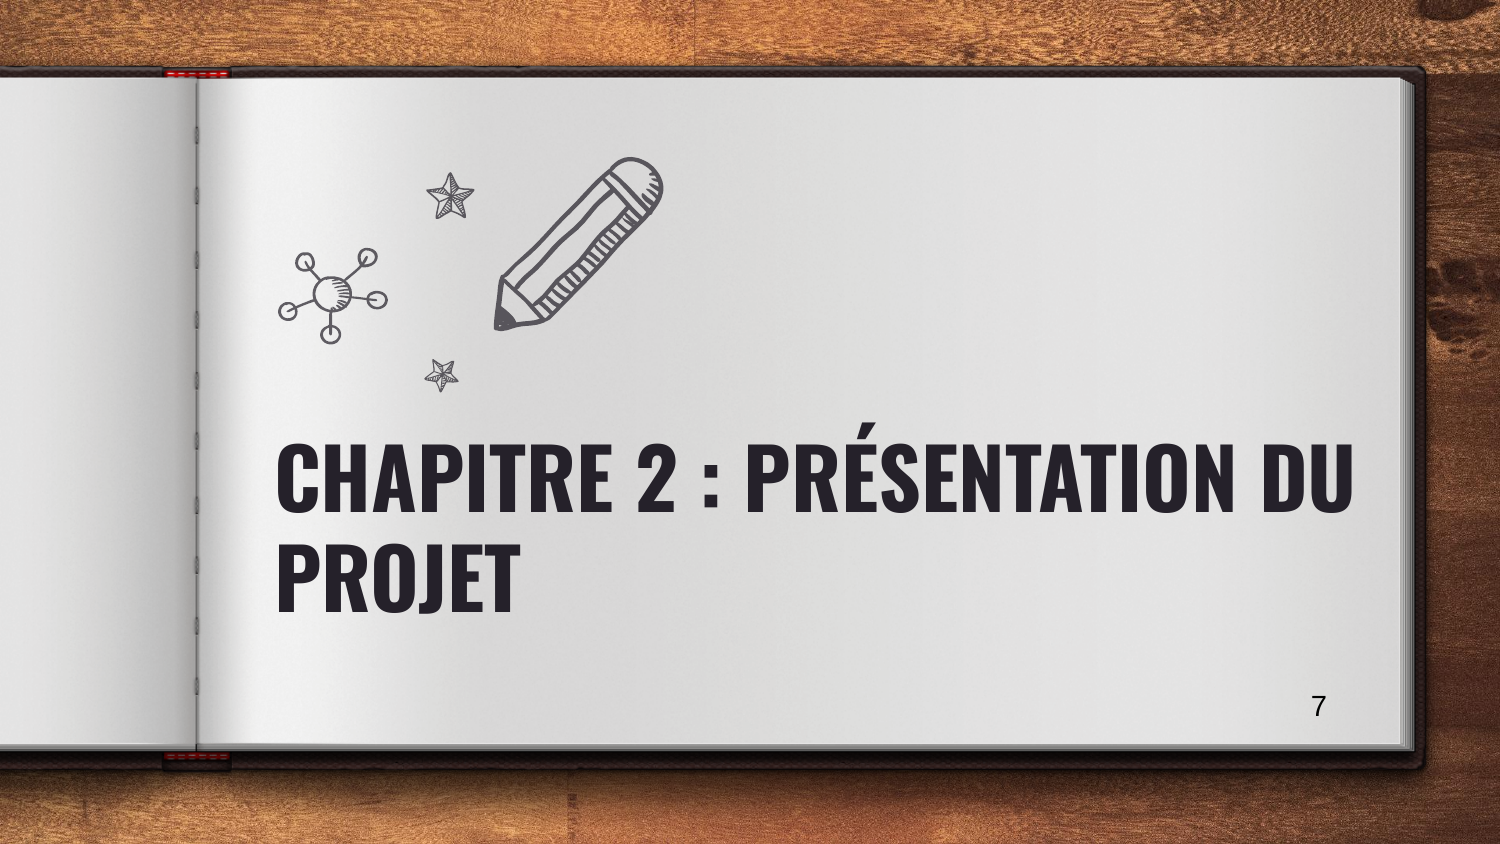

CHAPITRE 2 : PRÉSENTATION DU PROJET
7